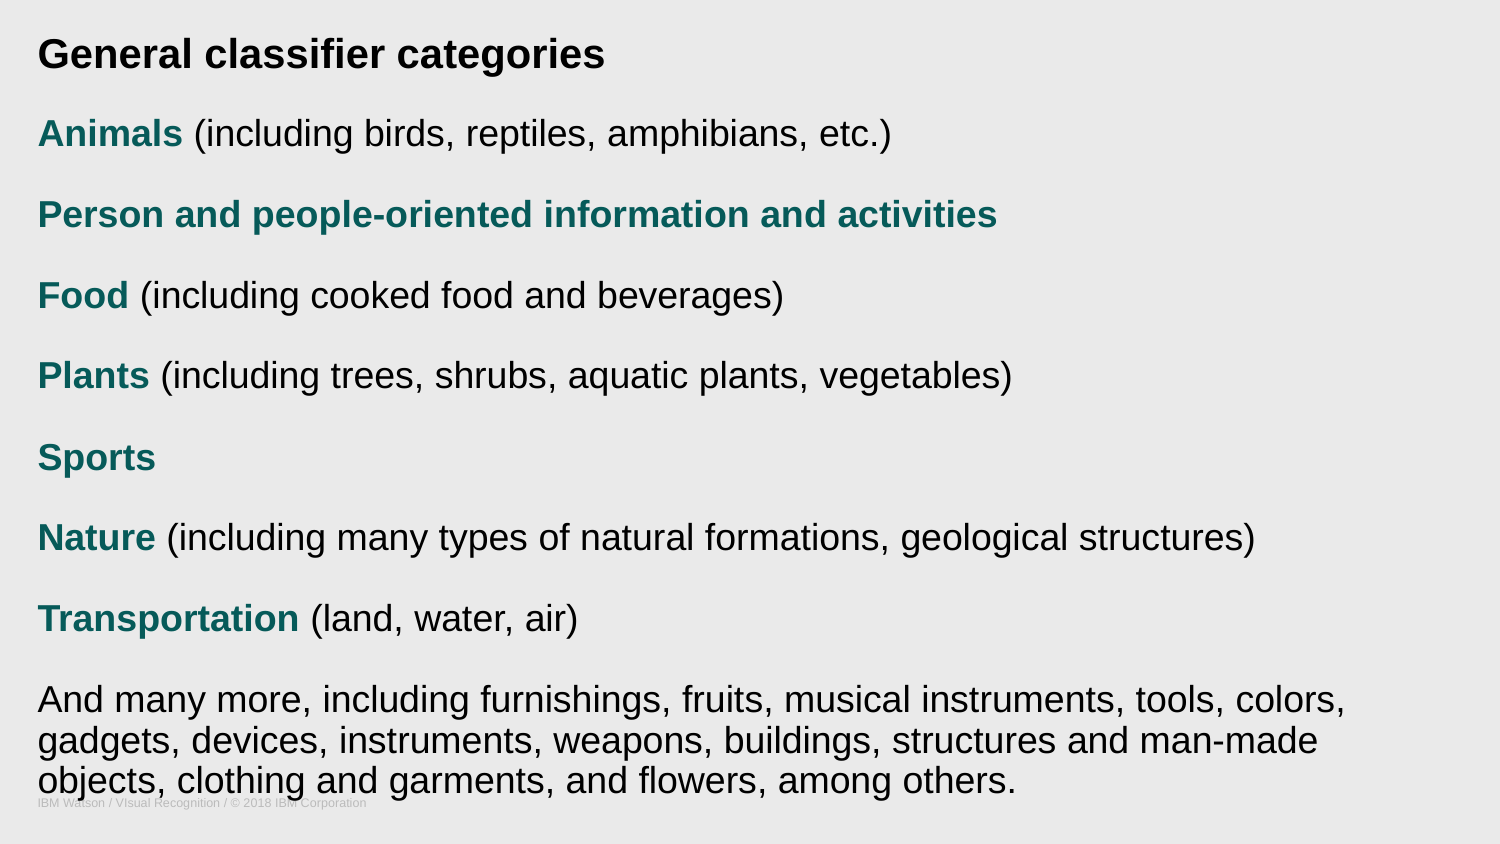

# General classifier categories Animals (including birds, reptiles, amphibians, etc.) Person and people-oriented information and activities Food (including cooked food and beverages) Plants (including trees, shrubs, aquatic plants, vegetables) Sports Nature (including many types of natural formations, geological structures) Transportation (land, water, air) And many more, including furnishings, fruits, musical instruments, tools, colors, gadgets, devices, instruments, weapons, buildings, structures and man-made objects, clothing and garments, and flowers, among others.
IBM Watson / VIsual Recognition / © 2018 IBM Corporation